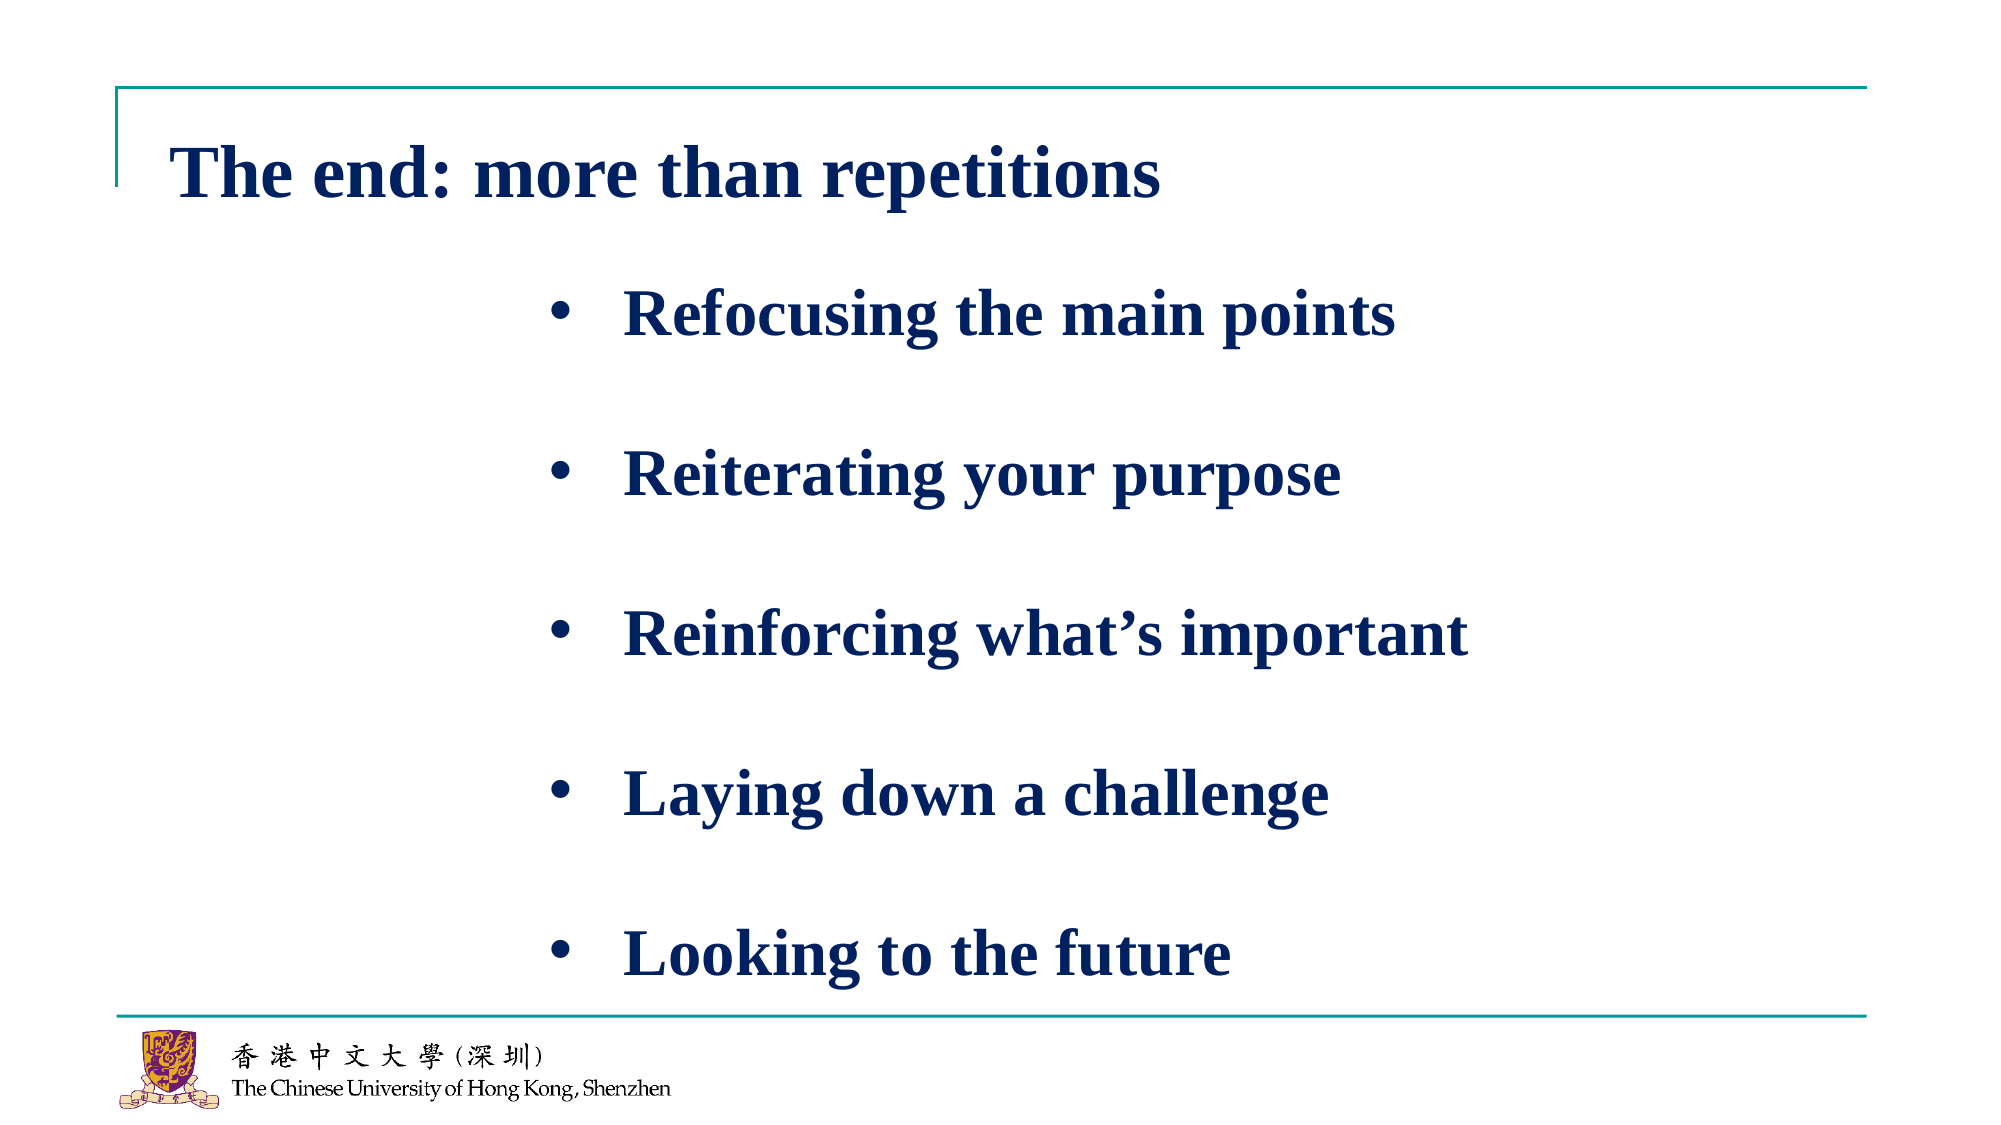

The end: more than repetitions
Refocusing the main points

Reiterating your purpose

Reinforcing what’s important

Laying down a challenge

Looking to the future